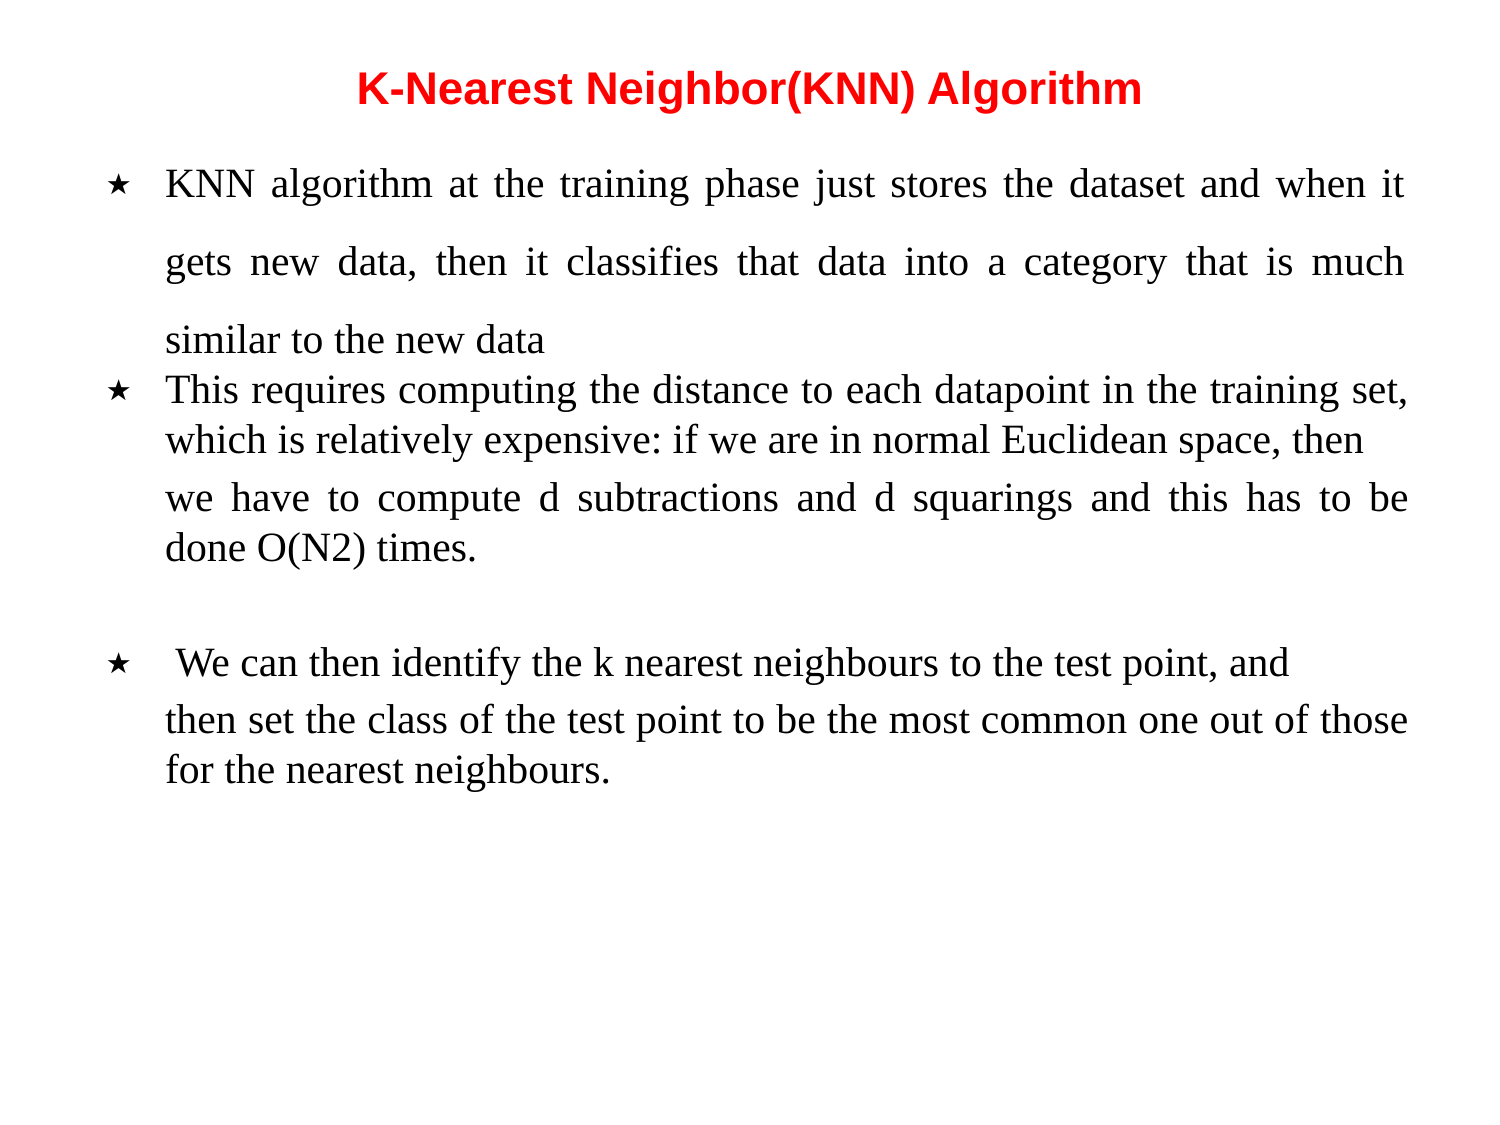

# K-Nearest Neighbor(KNN) Algorithm

KNN algorithm at the training phase just stores the dataset and when it gets new data, then it classifies that data into a category that is much similar to the new data
This requires computing the distance to each datapoint in the training set, which is relatively expensive: if we are in normal Euclidean space, then
we have to compute d subtractions and d squarings and this has to be done O(N2) times.

 We can then identify the k nearest neighbours to the test point, and
then set the class of the test point to be the most common one out of those for the nearest neighbours.